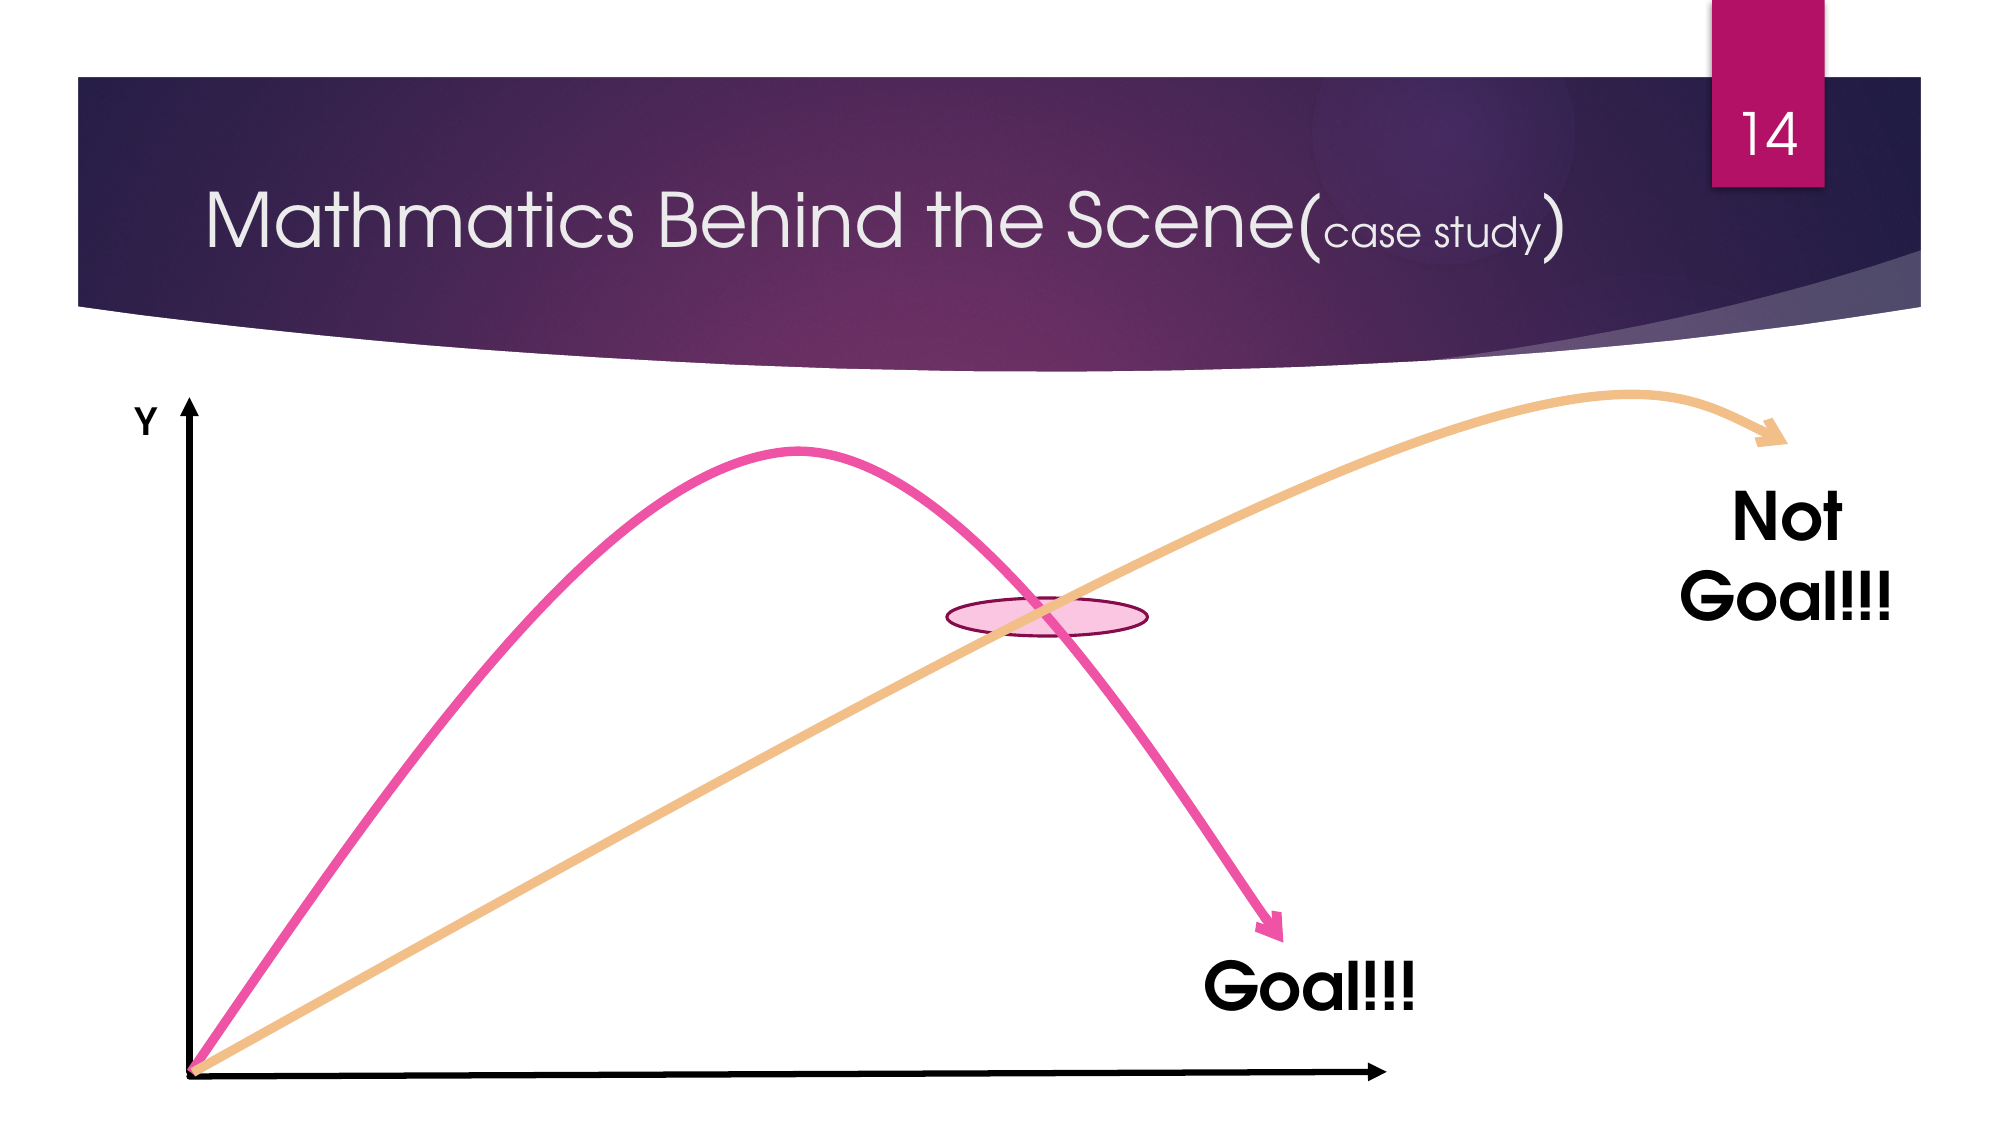

14
# Mathmatics Behind the Scene(case study)

Y

Not
Goal!!!

Goal!!!